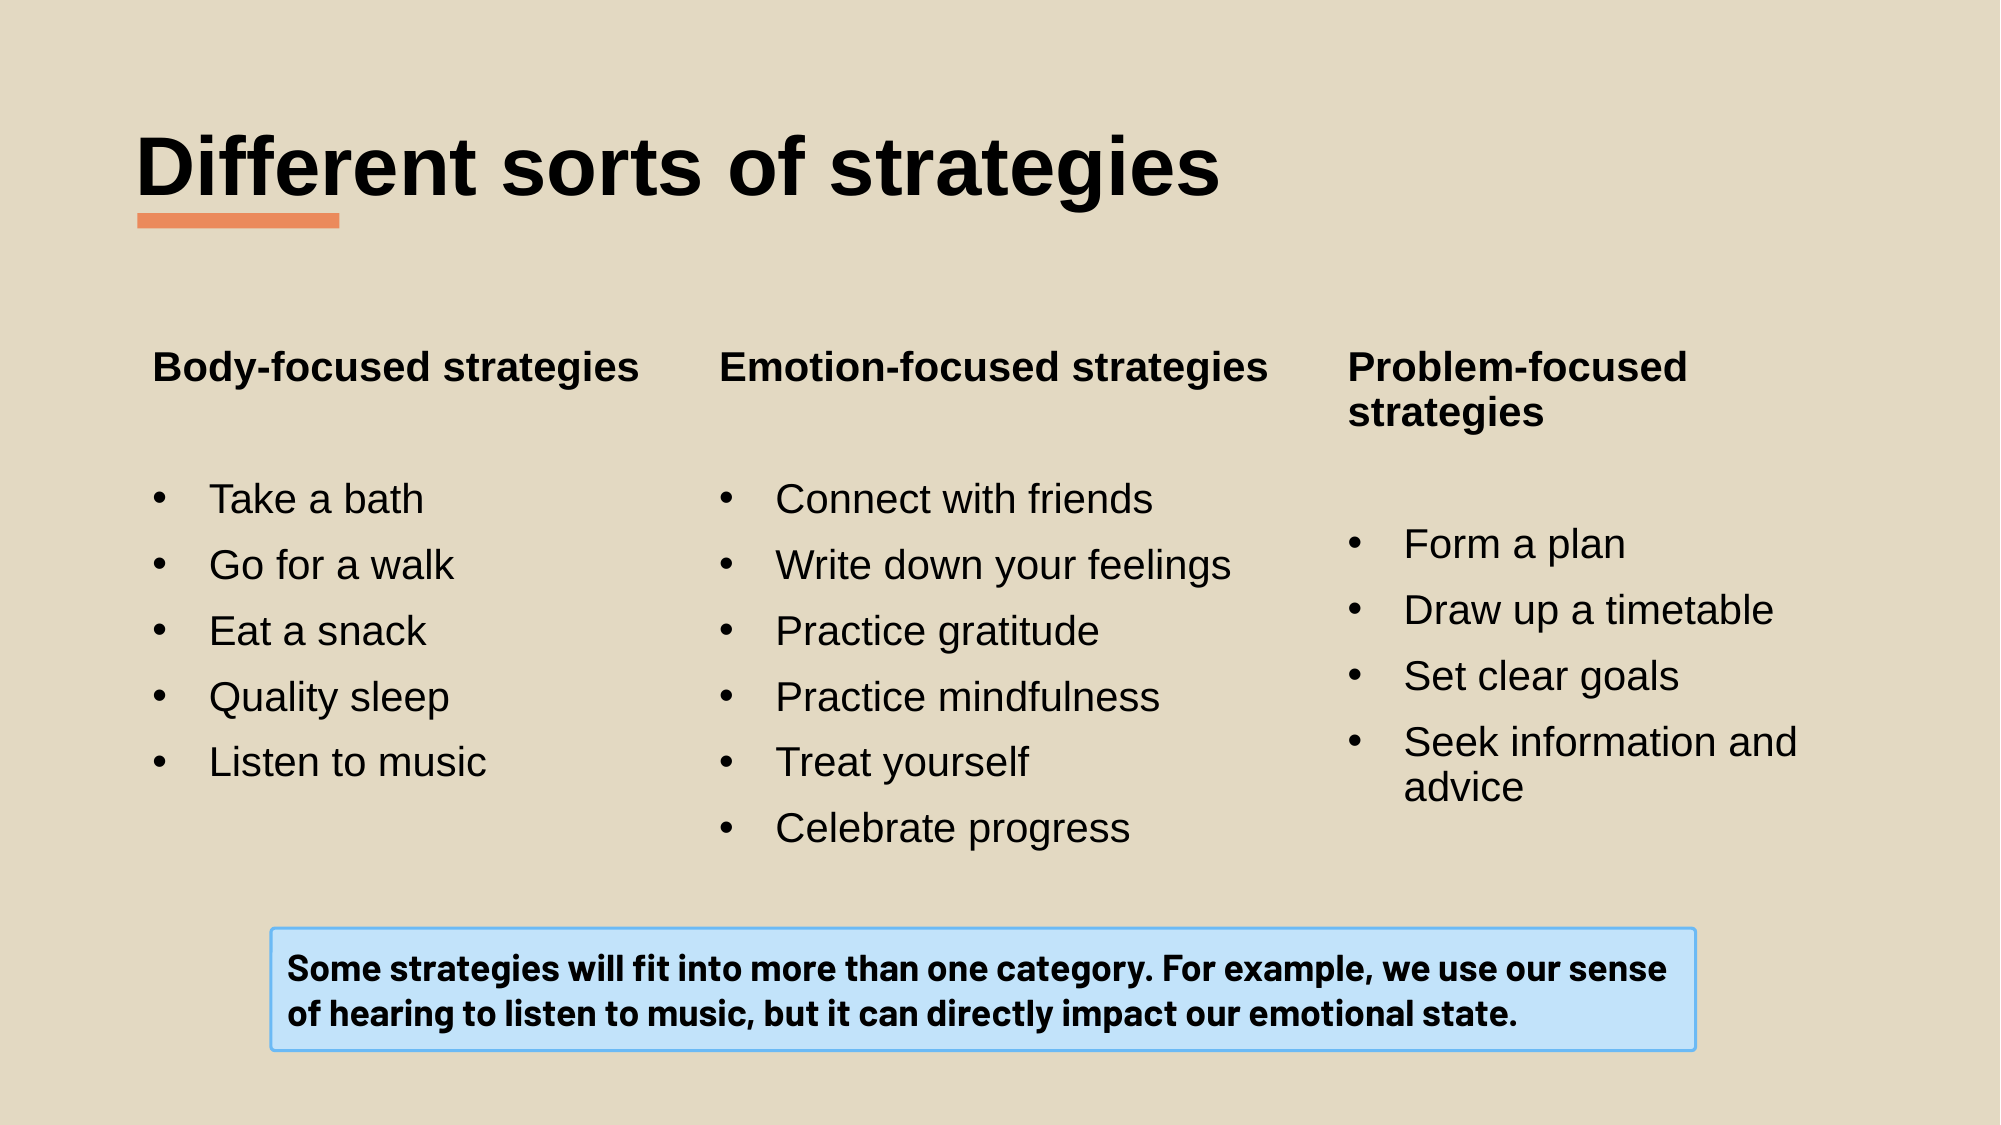

# Different sorts of strategies

Body-focused strategies

Take a bath
Go for a walk
Eat a snack
Quality sleep
Listen to music

Emotion-focused strategies

Connect with friends
Write down your feelings
Practice gratitude
Practice mindfulness
Treat yourself
Celebrate progress

Problem-focused strategies

Form a plan
Draw up a timetable
Set clear goals
Seek information and advice

Some strategies will fit into more than one category. For example, we use our sense of hearing to listen to music, but it can directly impact our emotional state.